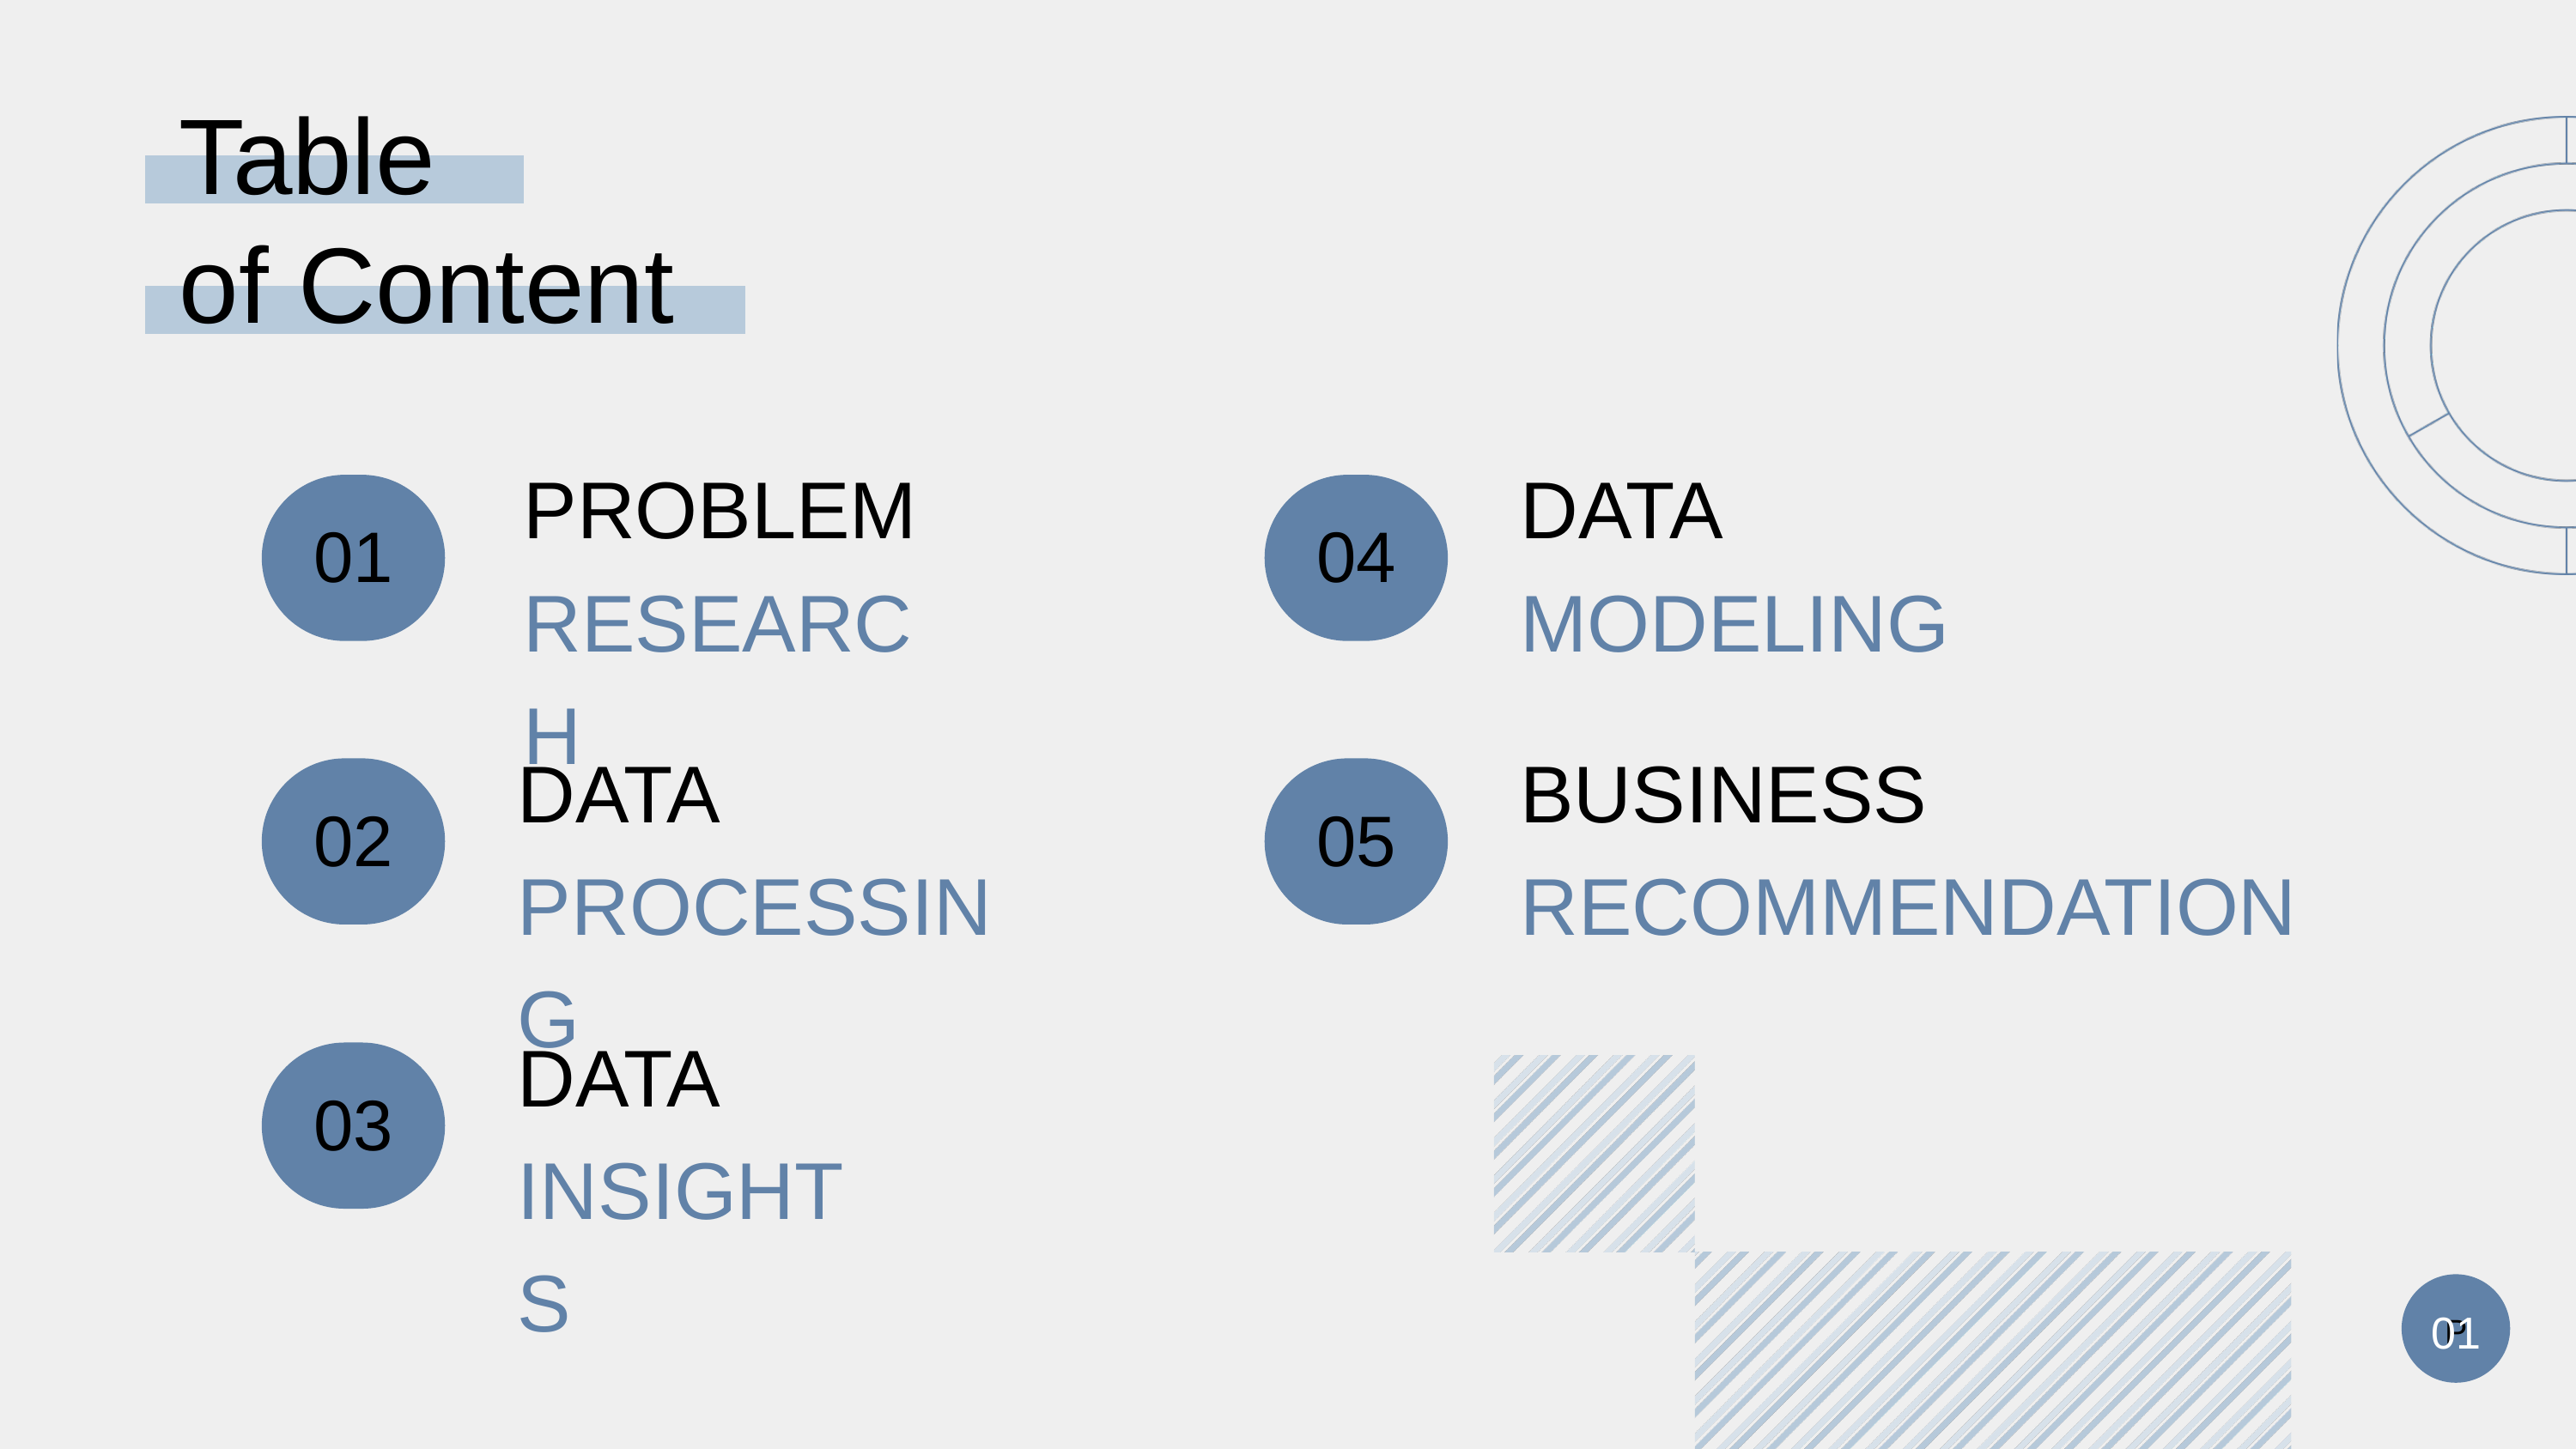

Table
of Content

PROBLEM
RESEARCH
DATA
MODELING

01

04
DATA
PROCESSING
BUSINESS
RECOMMENDATION

02

05
DATA
INSIGHTS

03

P
01